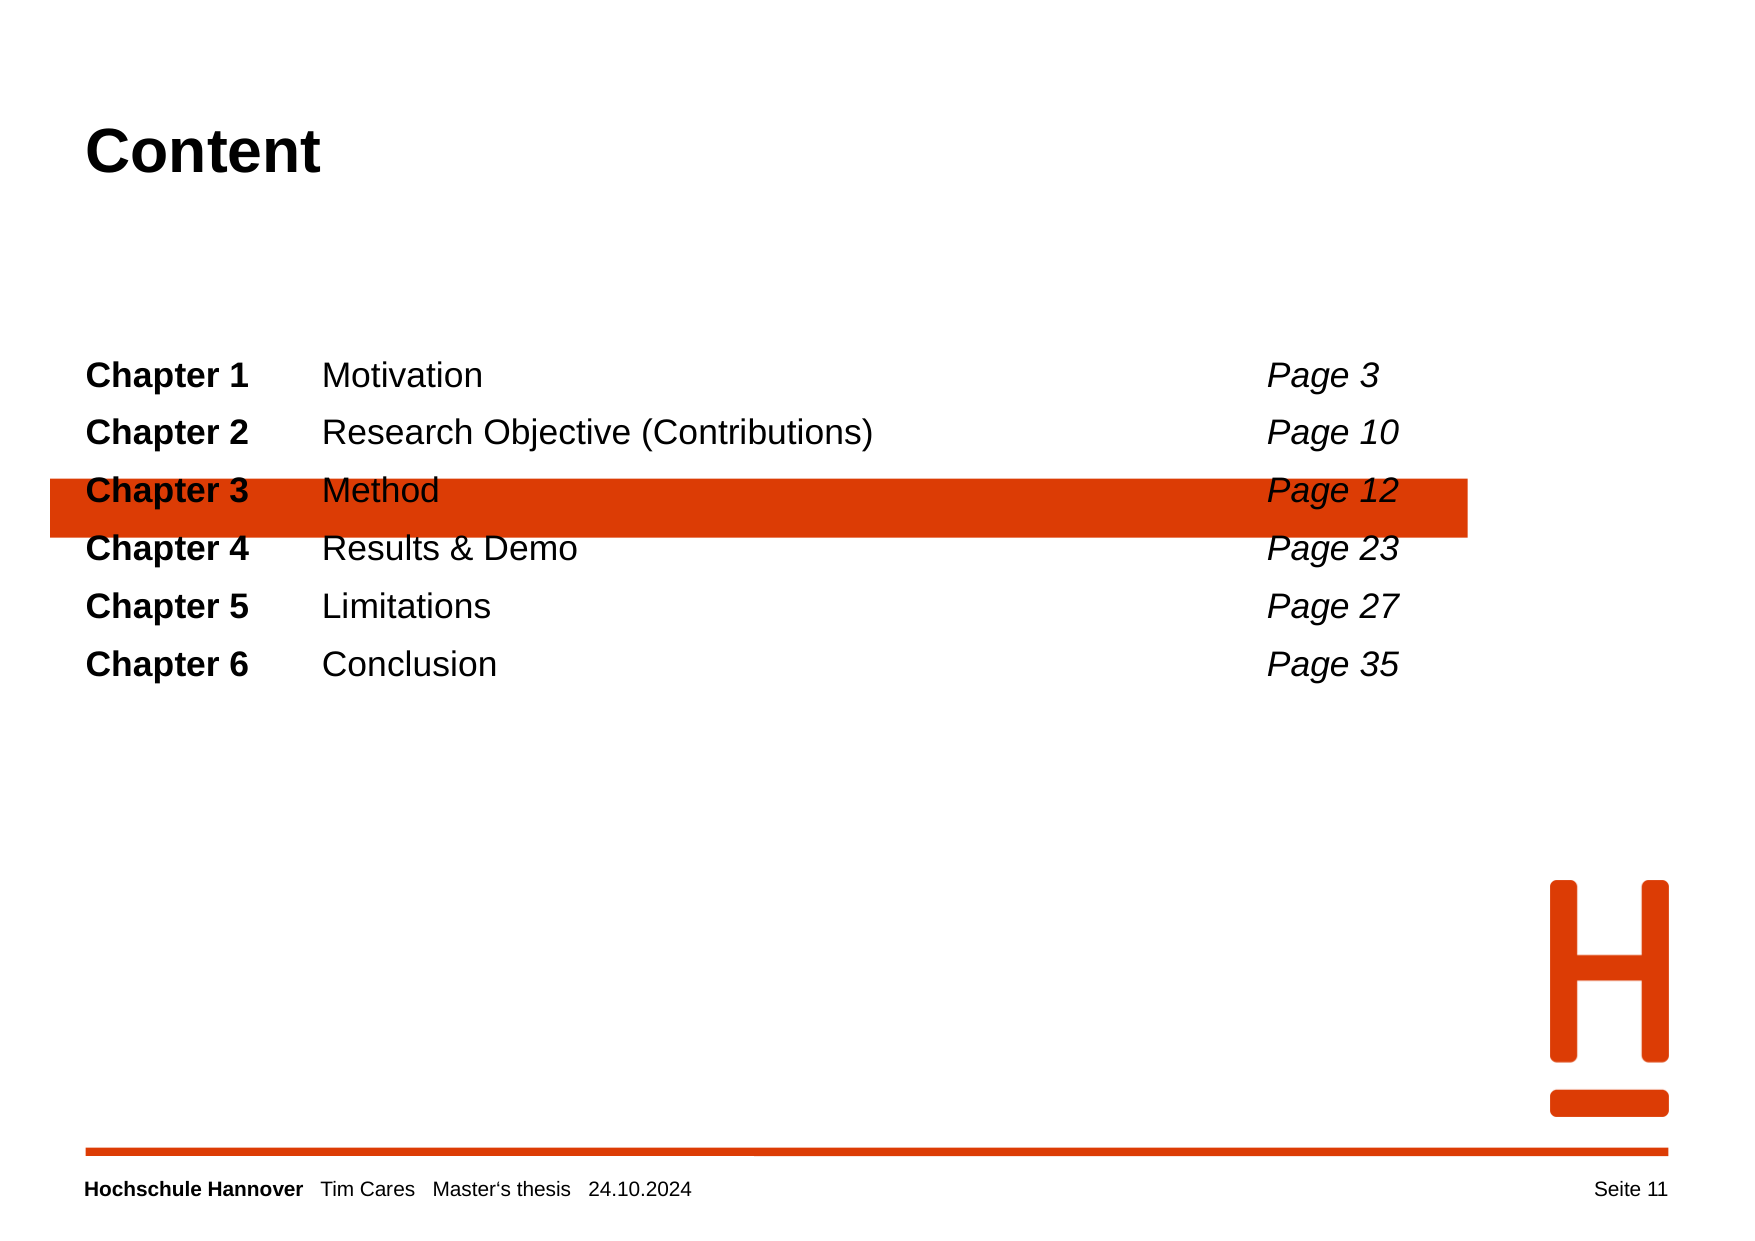

# Content
| Chapter 1 Chapter 2 Chapter 3 Chapter 4 Chapter 5 Chapter 6 | Motivation Research Objective (Contributions) Method Results & Demo Limitations Conclusion | Page 3 Page 10 Page 12 Page 23 Page 27 Page 35 |
| --- | --- | --- |

Seite 11